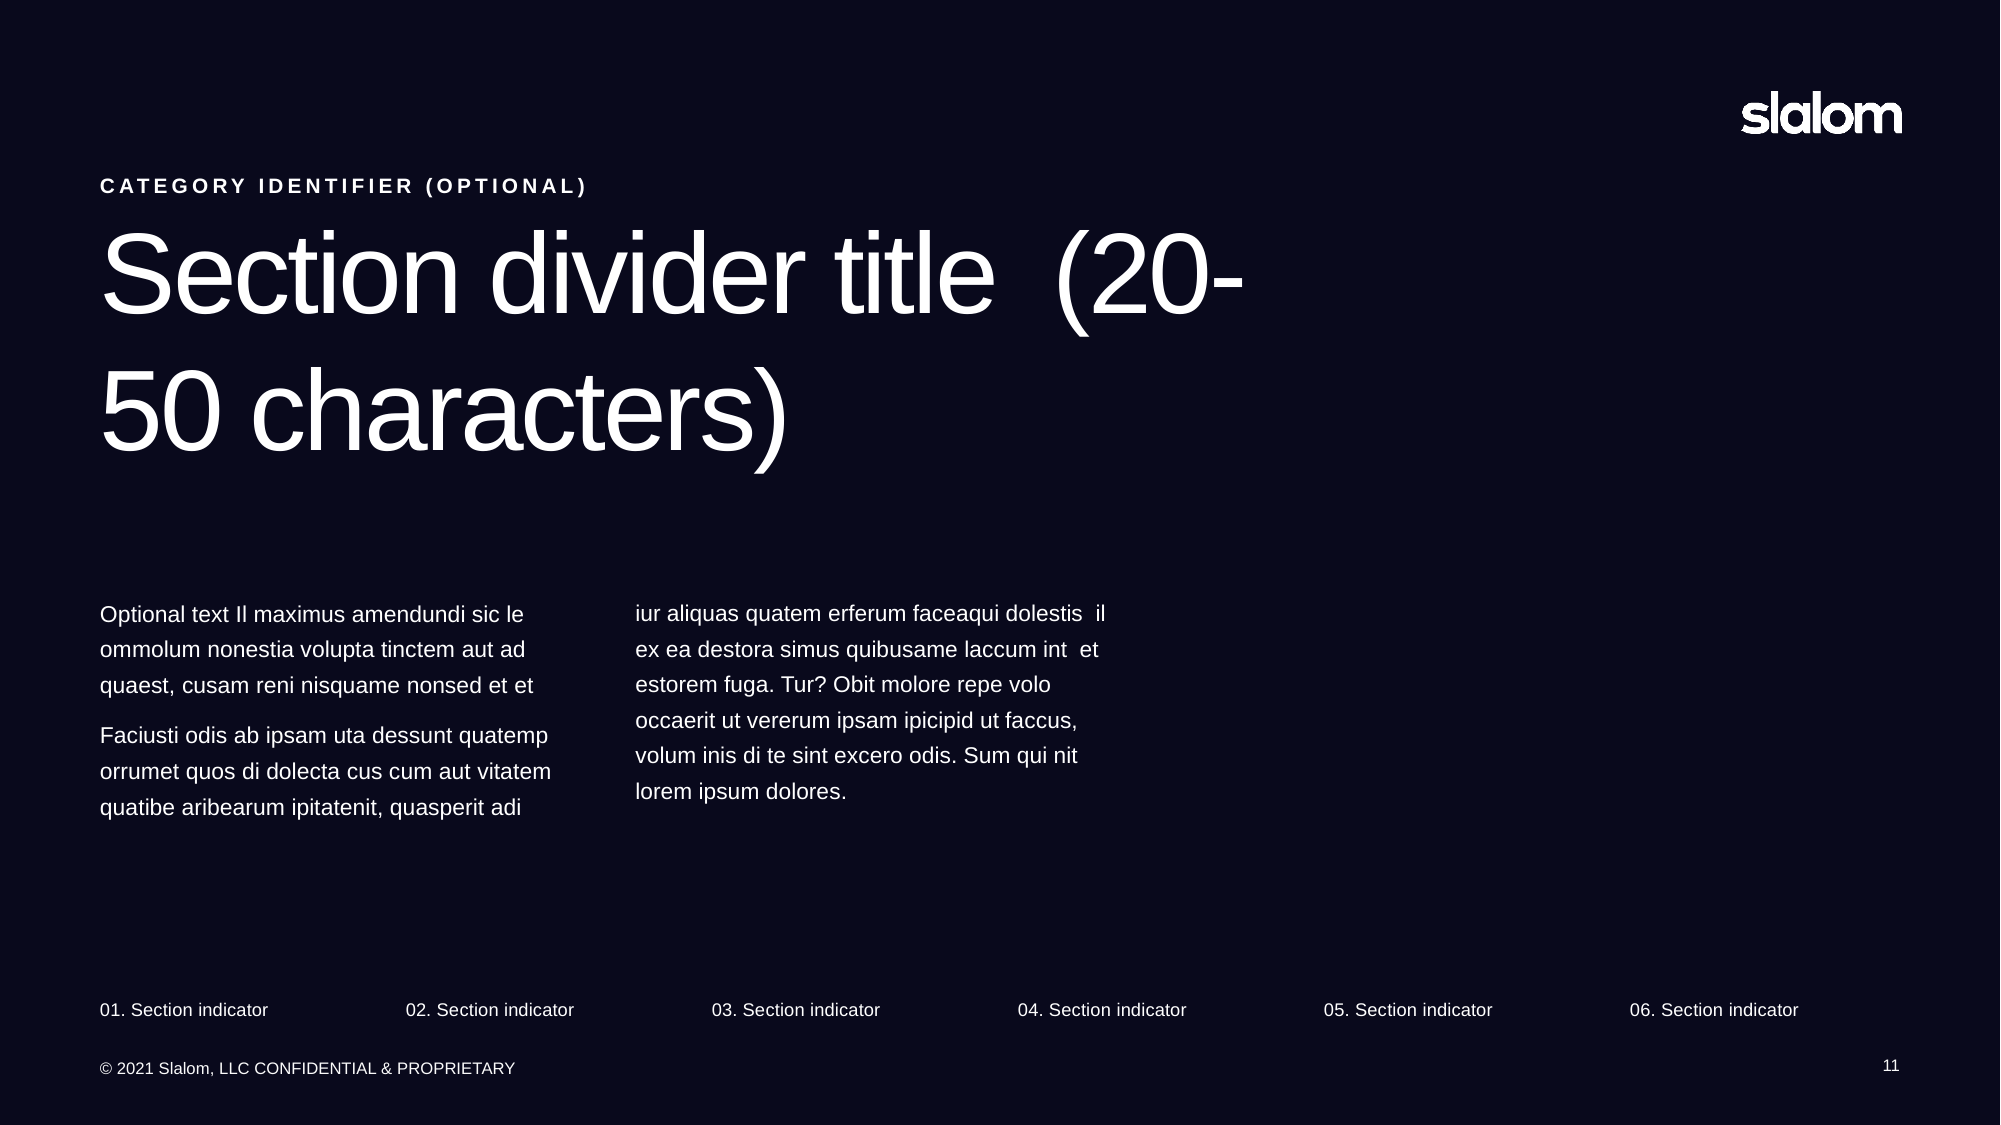

CATEGORY IDENTIFIER (OPTIONAL)
CATEGORY IDENTIFIER (OPTIONAL)
Section divider title  (20-50 characters)
Optional text Il maximus amendundi sic le  ommolum nonestia volupta tinctem aut ad  quaest, cusam reni nisquame nonsed et et
Faciusti odis ab ipsam uta dessunt quatemp  orrumet quos di dolecta cus cum aut vitatem  quatibe aribearum ipitatenit, quasperit adi
iur aliquas quatem erferum faceaqui dolestis  il ex ea destora simus quibusame laccum int  et estorem fuga. Tur? Obit molore repe volo  occaerit ut vererum ipsam ipicipid ut faccus,  volum inis di te sint excero odis. Sum qui nit lorem ipsum dolores.
01. Section indicator
02. Section indicator
03. Section indicator
04. Section indicator
05. Section indicator
06. Section indicator
11
© 2021 Slalom, LLC CONFIDENTIAL & PROPRIETARY